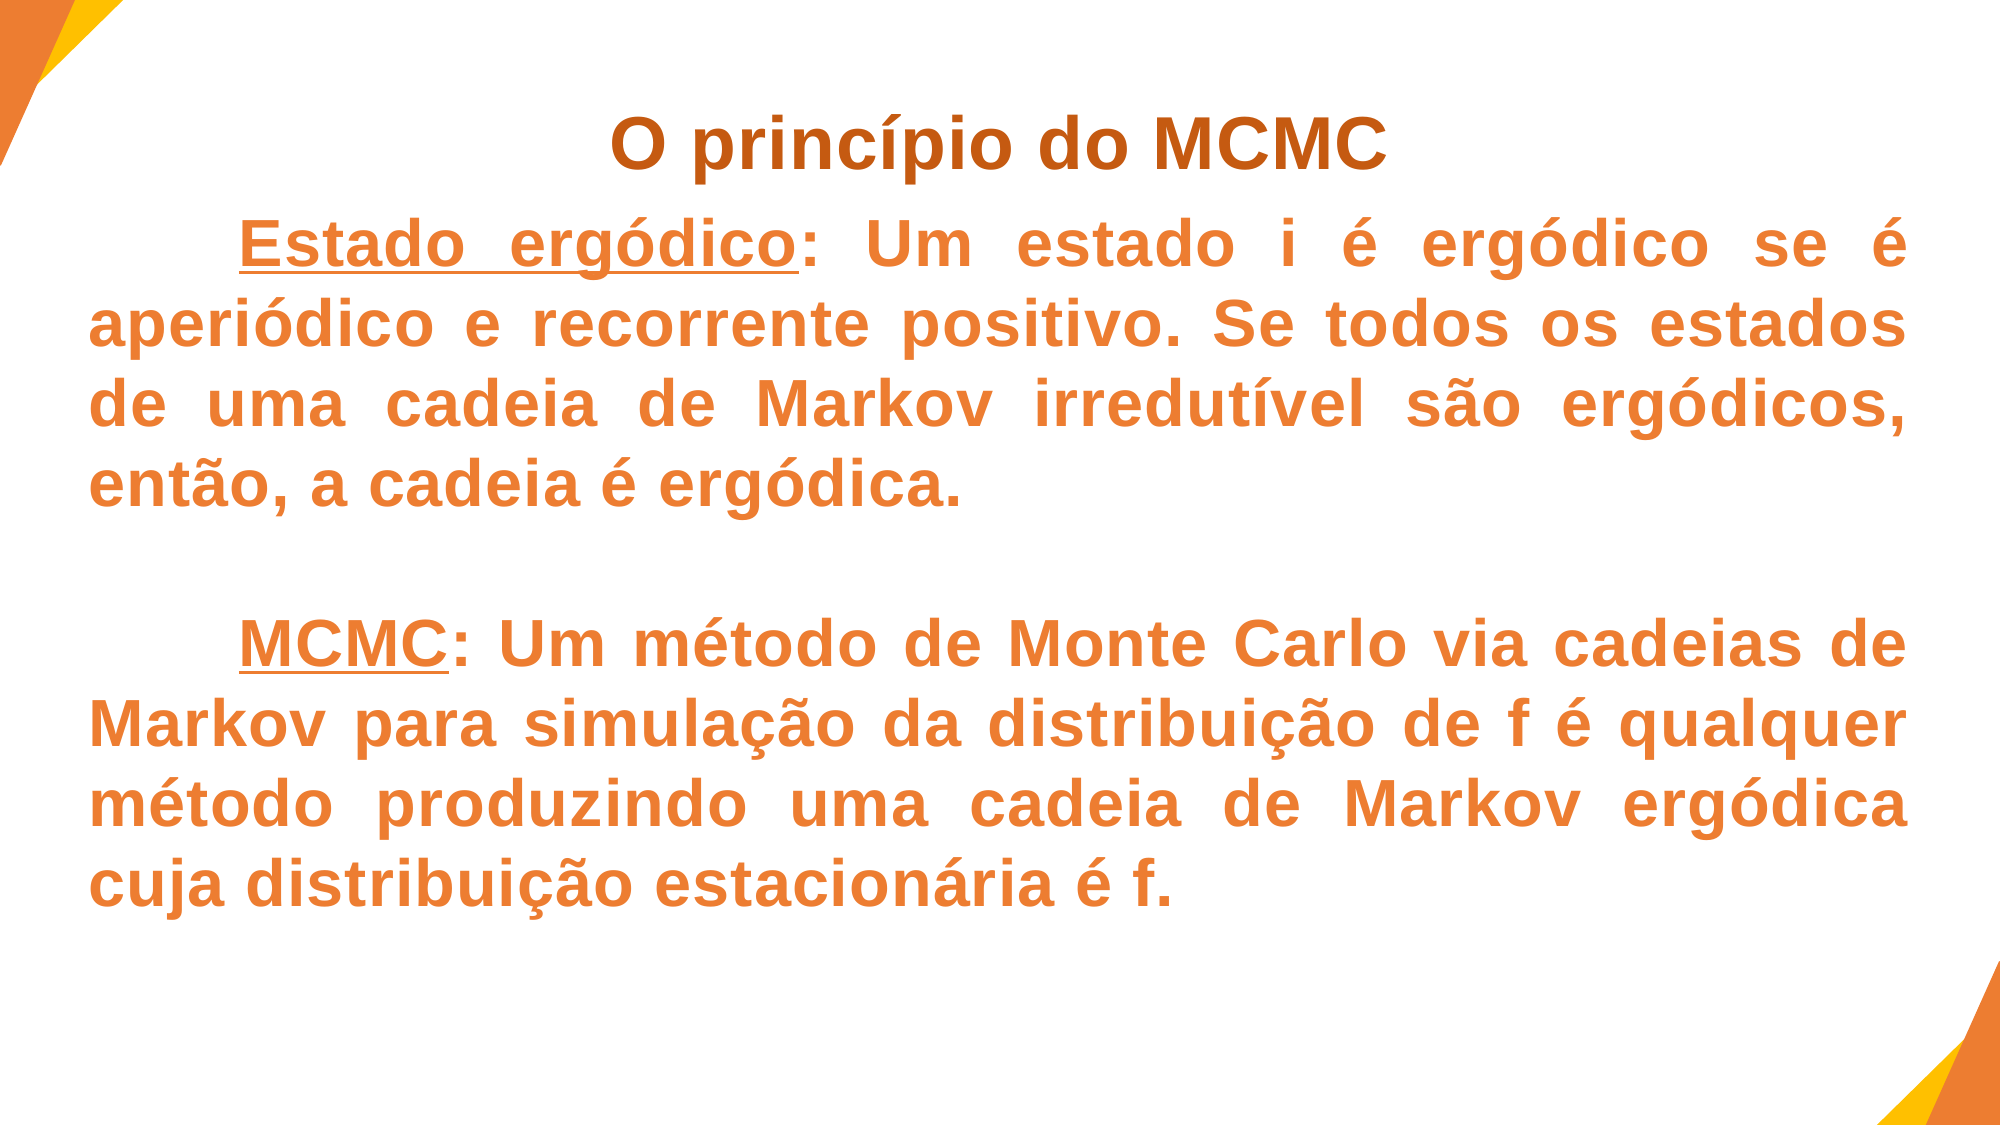

O princípio do MCMC
	Estado ergódico: Um estado i é ergódico se é aperiódico e recorrente positivo. Se todos os estados de uma cadeia de Markov irredutível são ergódicos, então, a cadeia é ergódica.

	MCMC: Um método de Monte Carlo via cadeias de Markov para simulação da distribuição de f é qualquer método produzindo uma cadeia de Markov ergódica cuja distribuição estacionária é f.